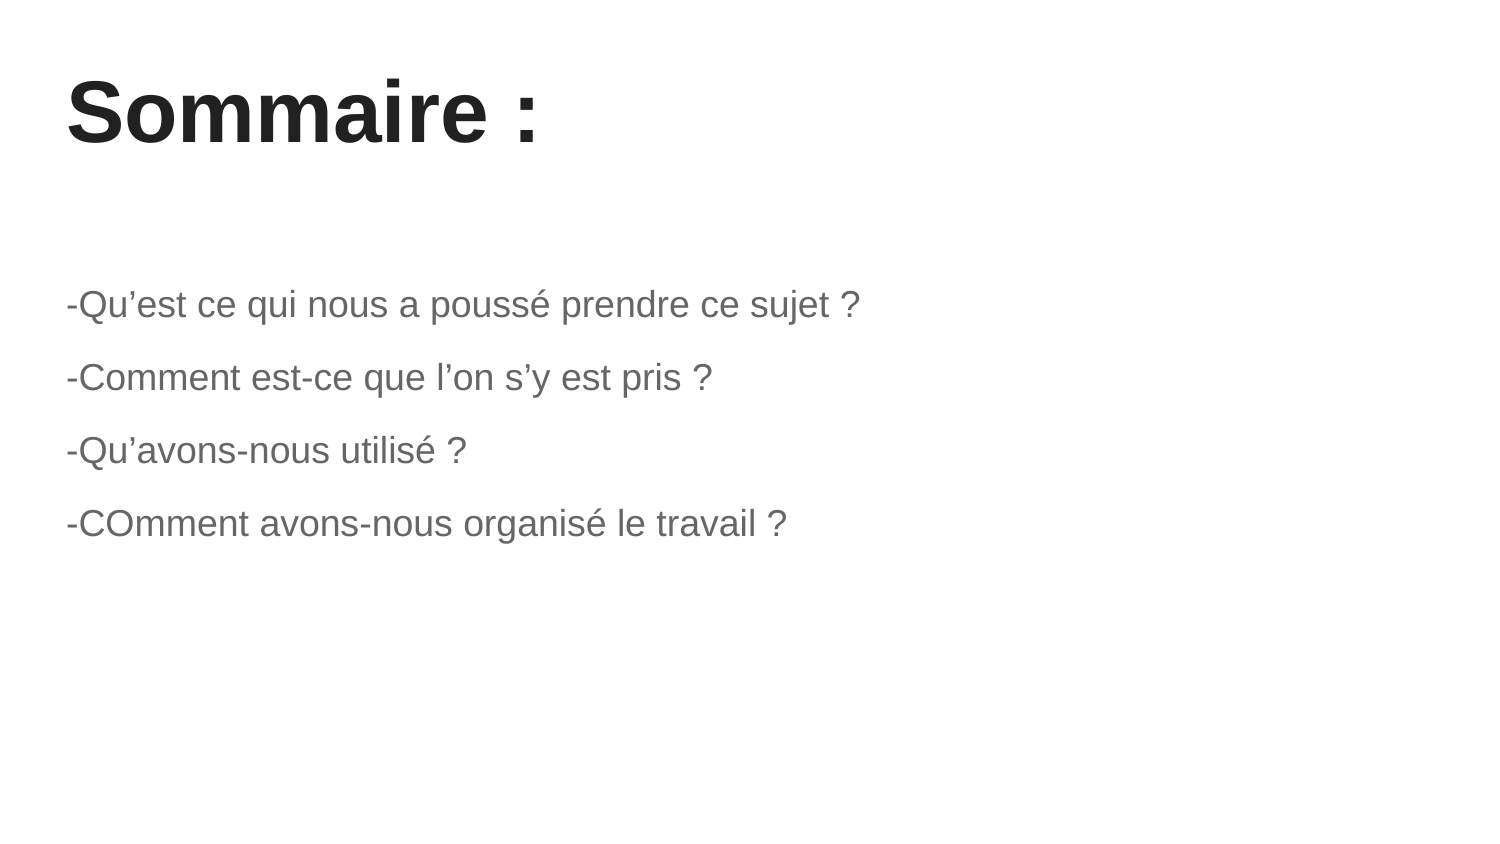

# Sommaire :
-Qu’est ce qui nous a poussé prendre ce sujet ?
-Comment est-ce que l’on s’y est pris ?
-Qu’avons-nous utilisé ?
-COmment avons-nous organisé le travail ?